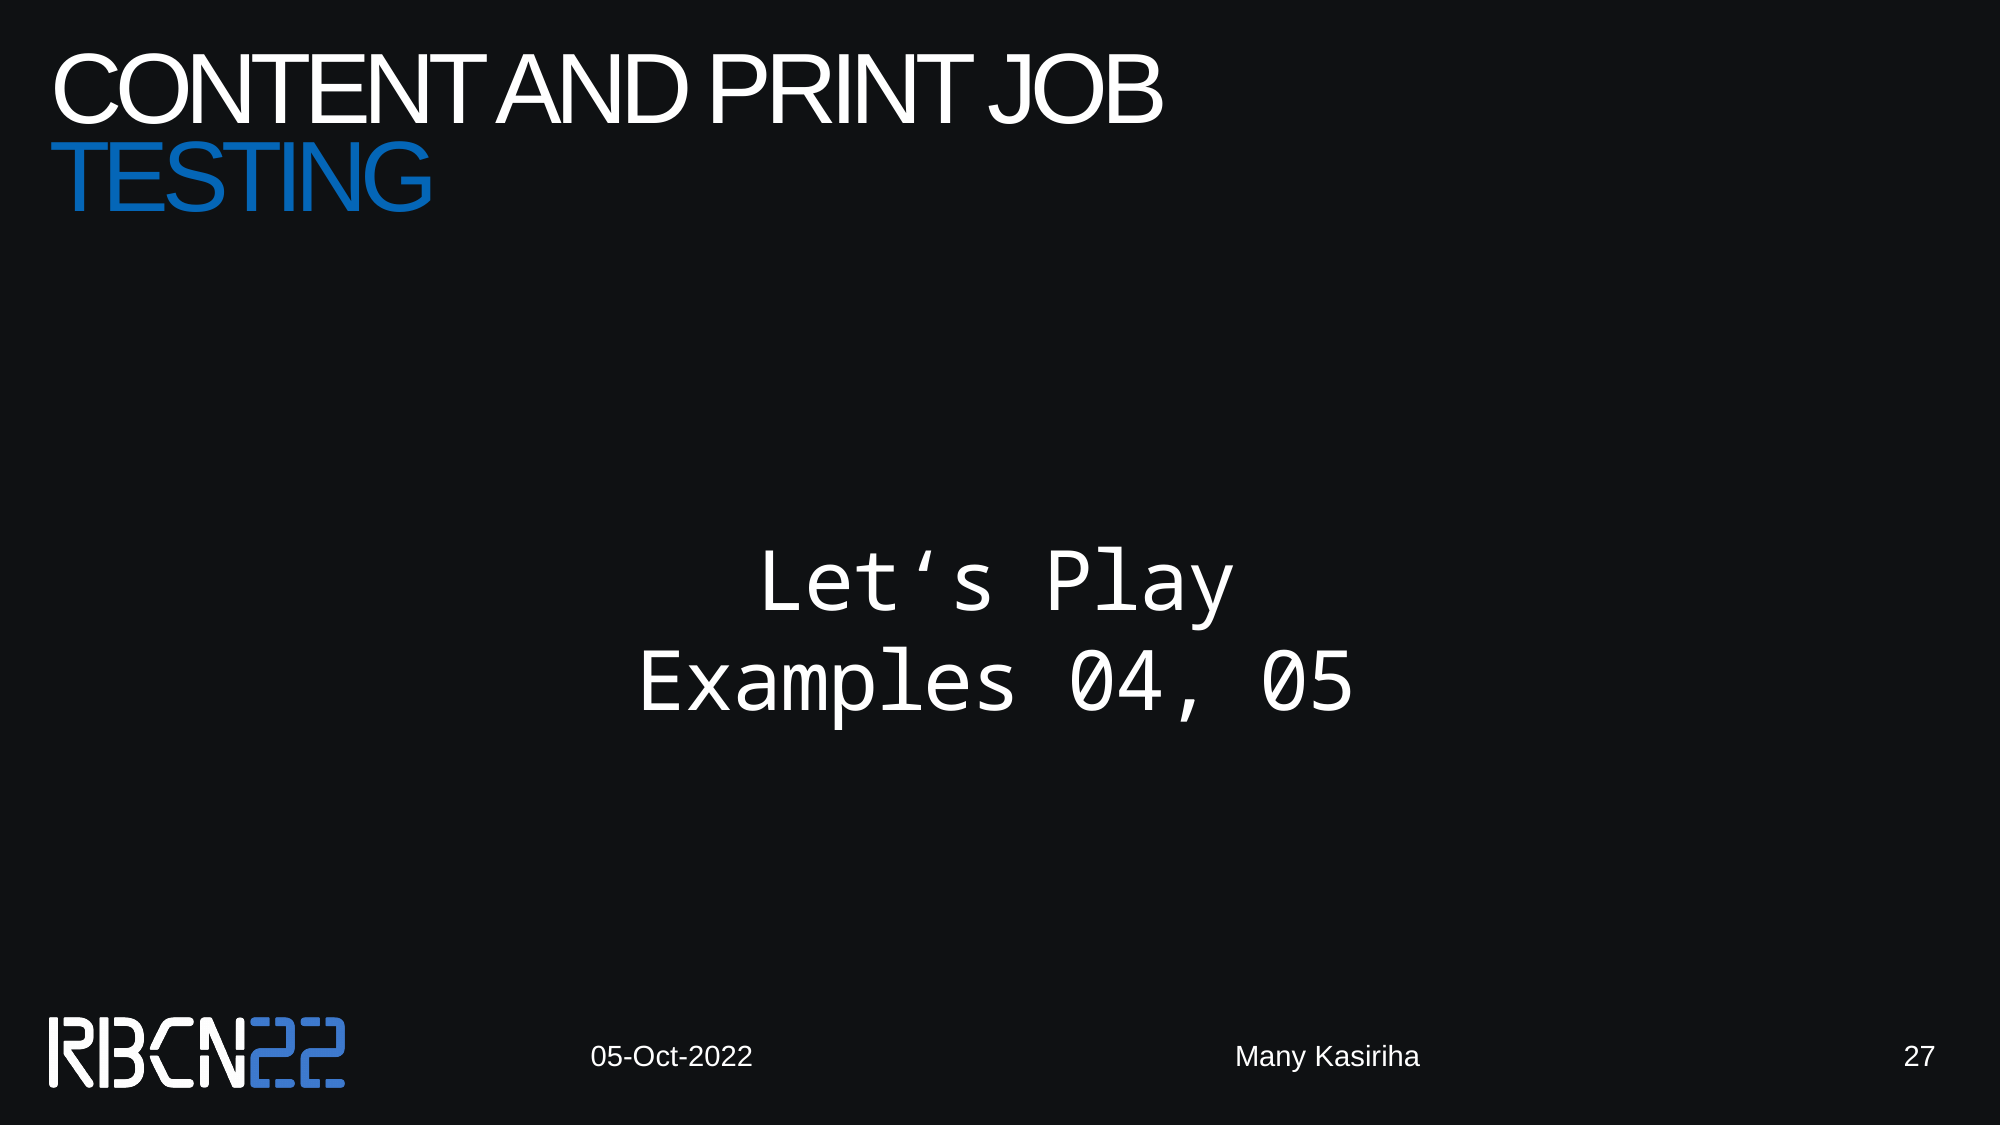

# Content and Print Job
Testing
Let‘s Play
Examples 04, 05
05-Oct-2022
Many Kasiriha
27